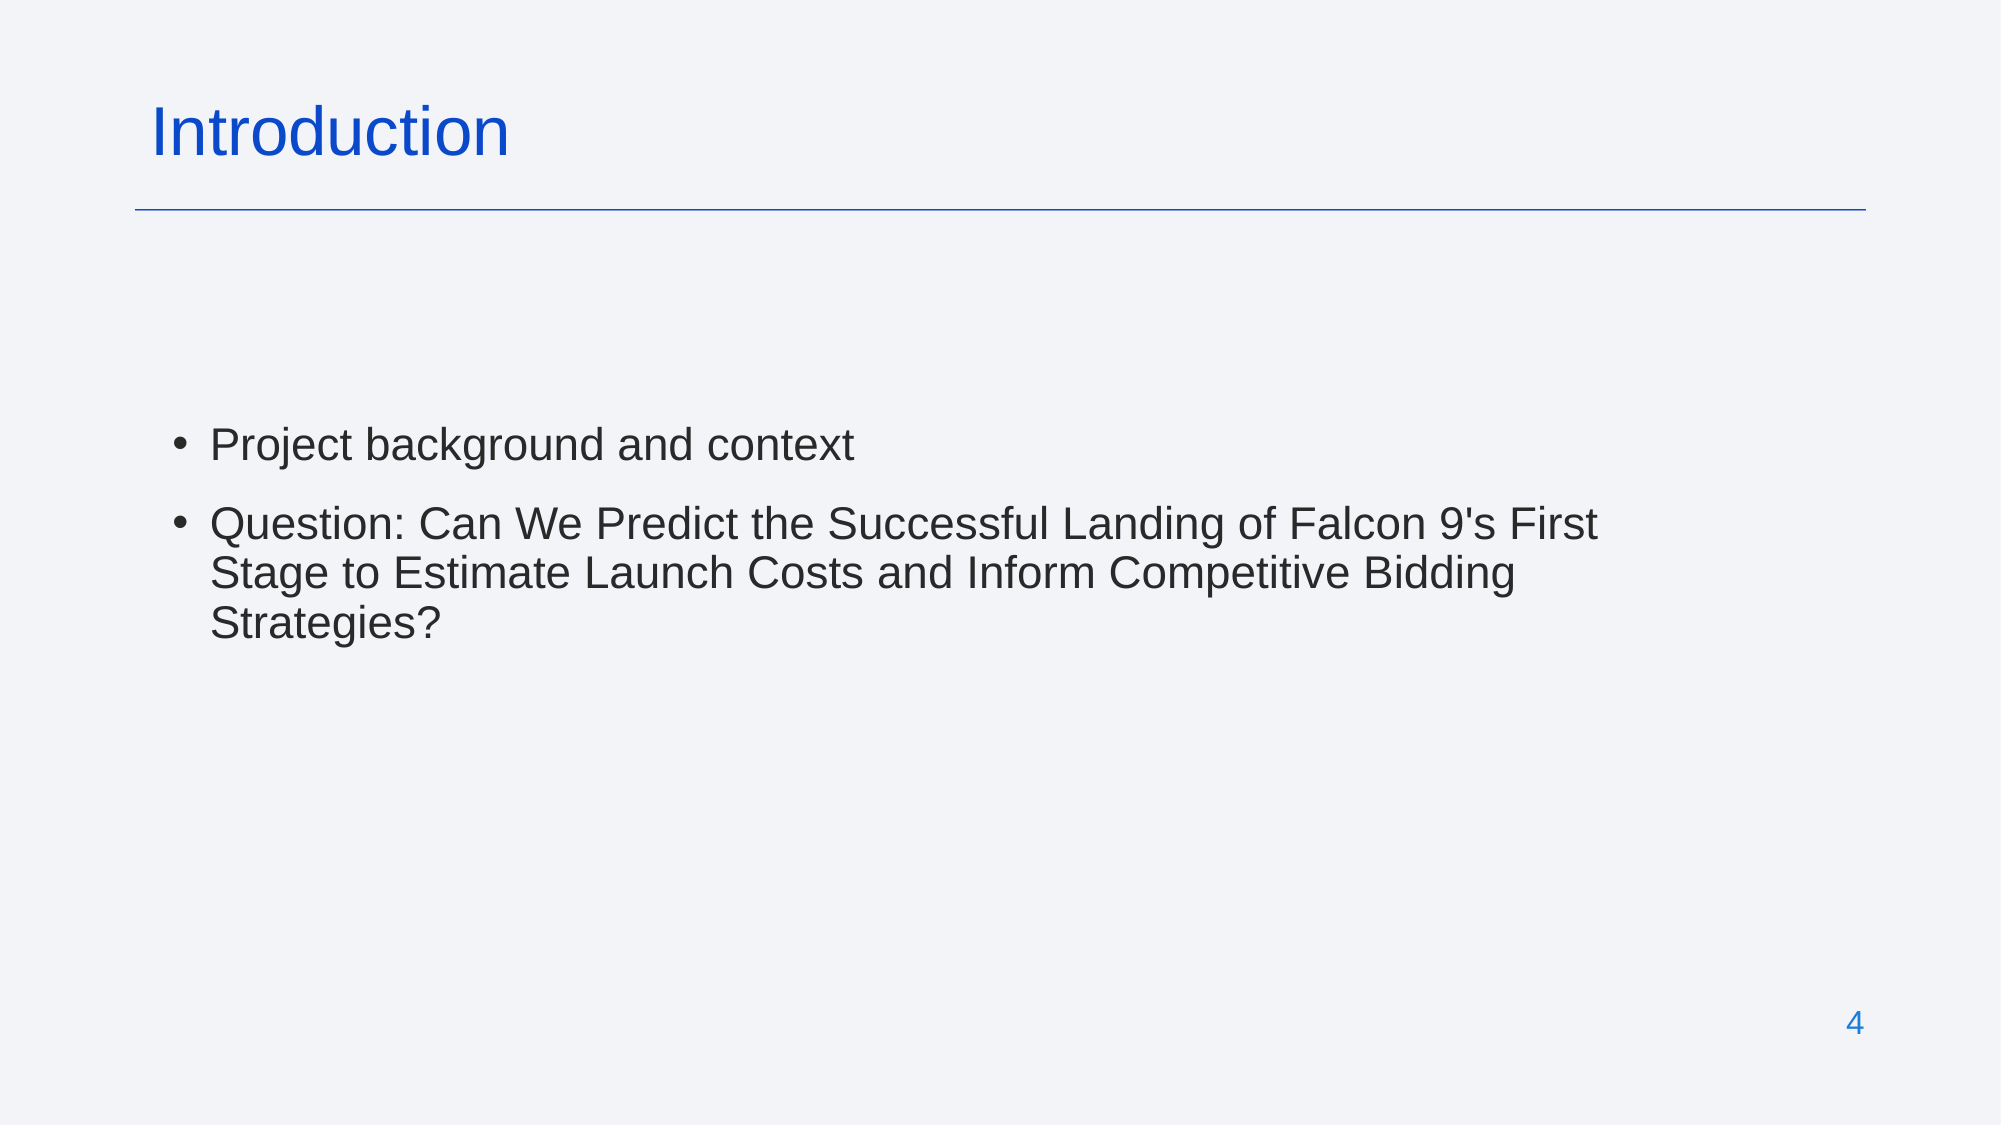

Introduction
Project background and context
Question: Can We Predict the Successful Landing of Falcon 9's First Stage to Estimate Launch Costs and Inform Competitive Bidding Strategies?
4